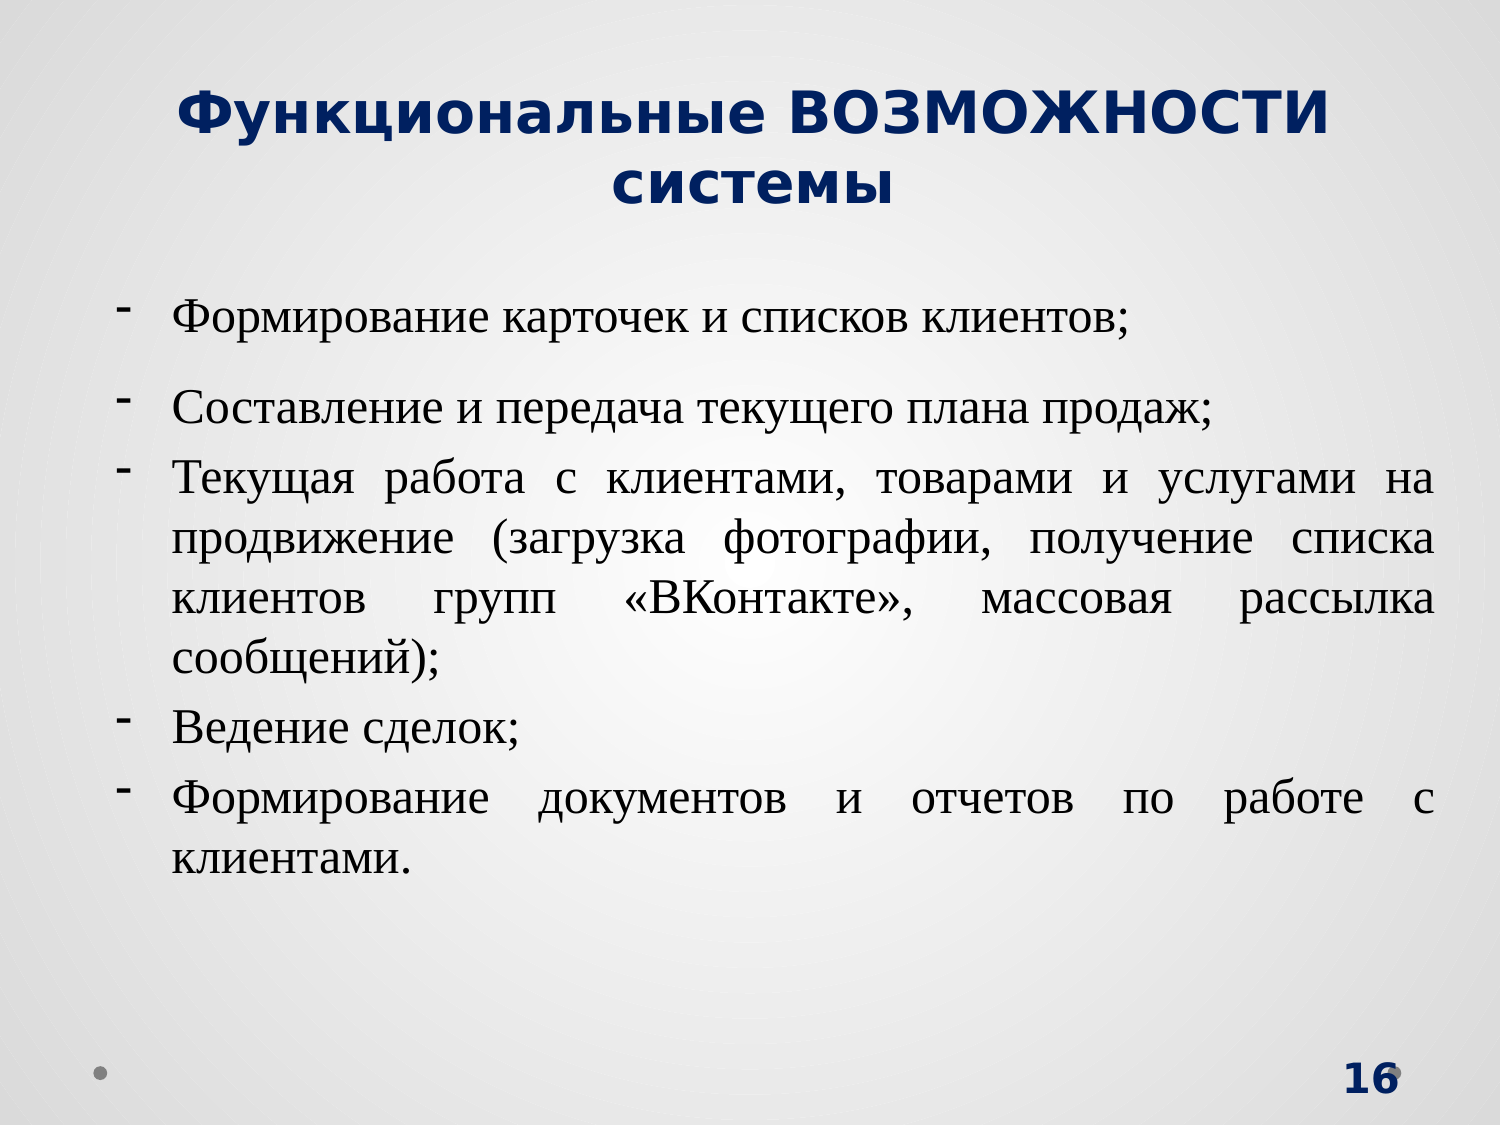

# Функциональные ВОЗМОЖНОСТИ системы

Формирование карточек и списков клиентов;
Составление и передача текущего плана продаж;
Текущая работа с клиентами, товарами и услугами на продвижение (загрузка фотографии, получение списка клиентов групп «ВКонтакте», массовая рассылка сообщений);
Ведение сделок;
Формирование документов и отчетов по работе с клиентами.
16